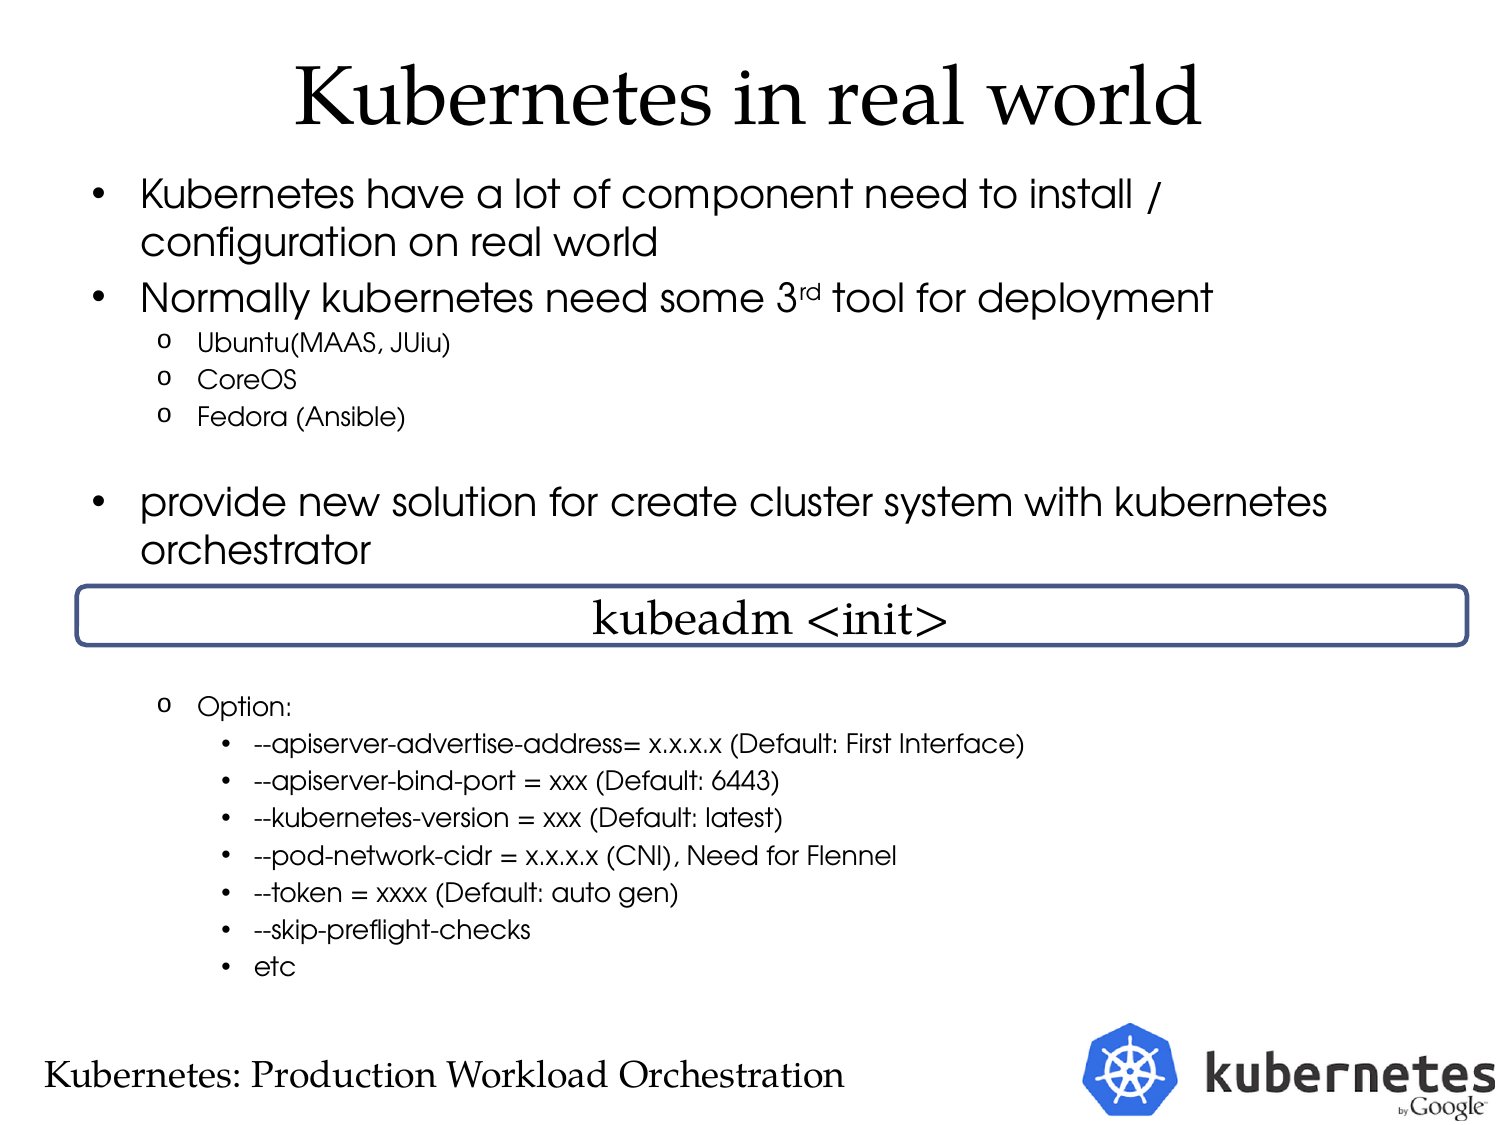

# Kubernetes in real world
Kubernetes have a lot of component need to install / configuration on real world
Normally kubernetes need some 3rd tool for deployment
Ubuntu(MAAS, JUiu)
CoreOS
Fedora (Ansible)

provide new solution for create cluster system with kubernetes orchestrator

Option:
--apiserver-advertise-address= x.x.x.x (Default: First Interface)
--apiserver-bind-port = xxx (Default: 6443)
--kubernetes-version = xxx (Default: latest)
--pod-network-cidr = x.x.x.x (CNI), Need for Flennel
--token = xxxx (Default: auto gen)
--skip-preflight-checks
etc

kubeadm <init>
Kubernetes: Production Workload Orchestration